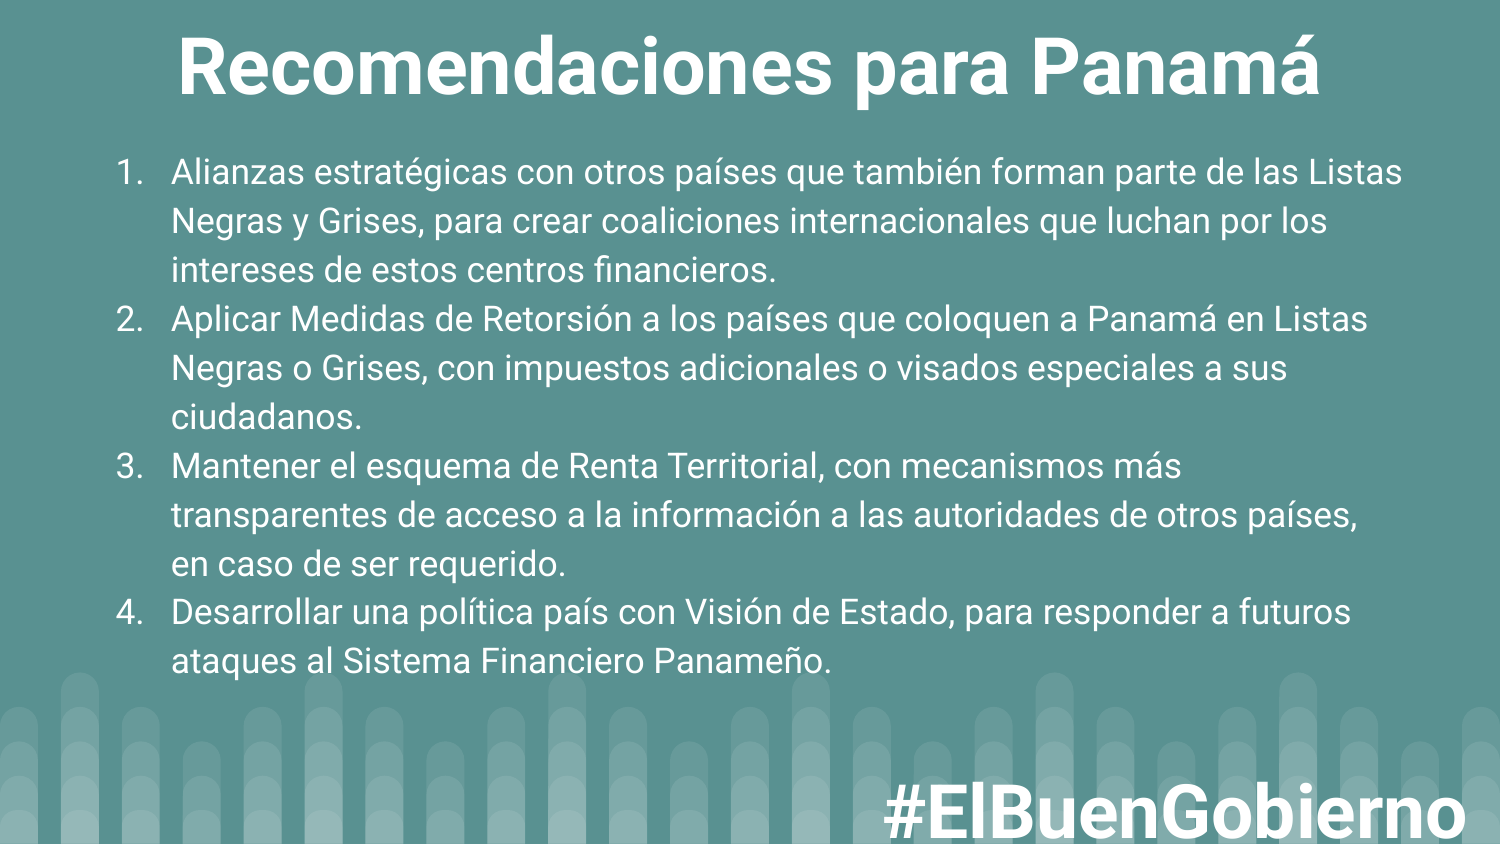

# Recomendaciones para Panamá
Alianzas estratégicas con otros países que también forman parte de las Listas Negras y Grises, para crear coaliciones internacionales que luchan por los intereses de estos centros financieros.
Aplicar Medidas de Retorsión a los países que coloquen a Panamá en Listas Negras o Grises, con impuestos adicionales o visados especiales a sus ciudadanos.
Mantener el esquema de Renta Territorial, con mecanismos más transparentes de acceso a la información a las autoridades de otros países, en caso de ser requerido.
Desarrollar una política país con Visión de Estado, para responder a futuros ataques al Sistema Financiero Panameño.
#ElBuenGobierno